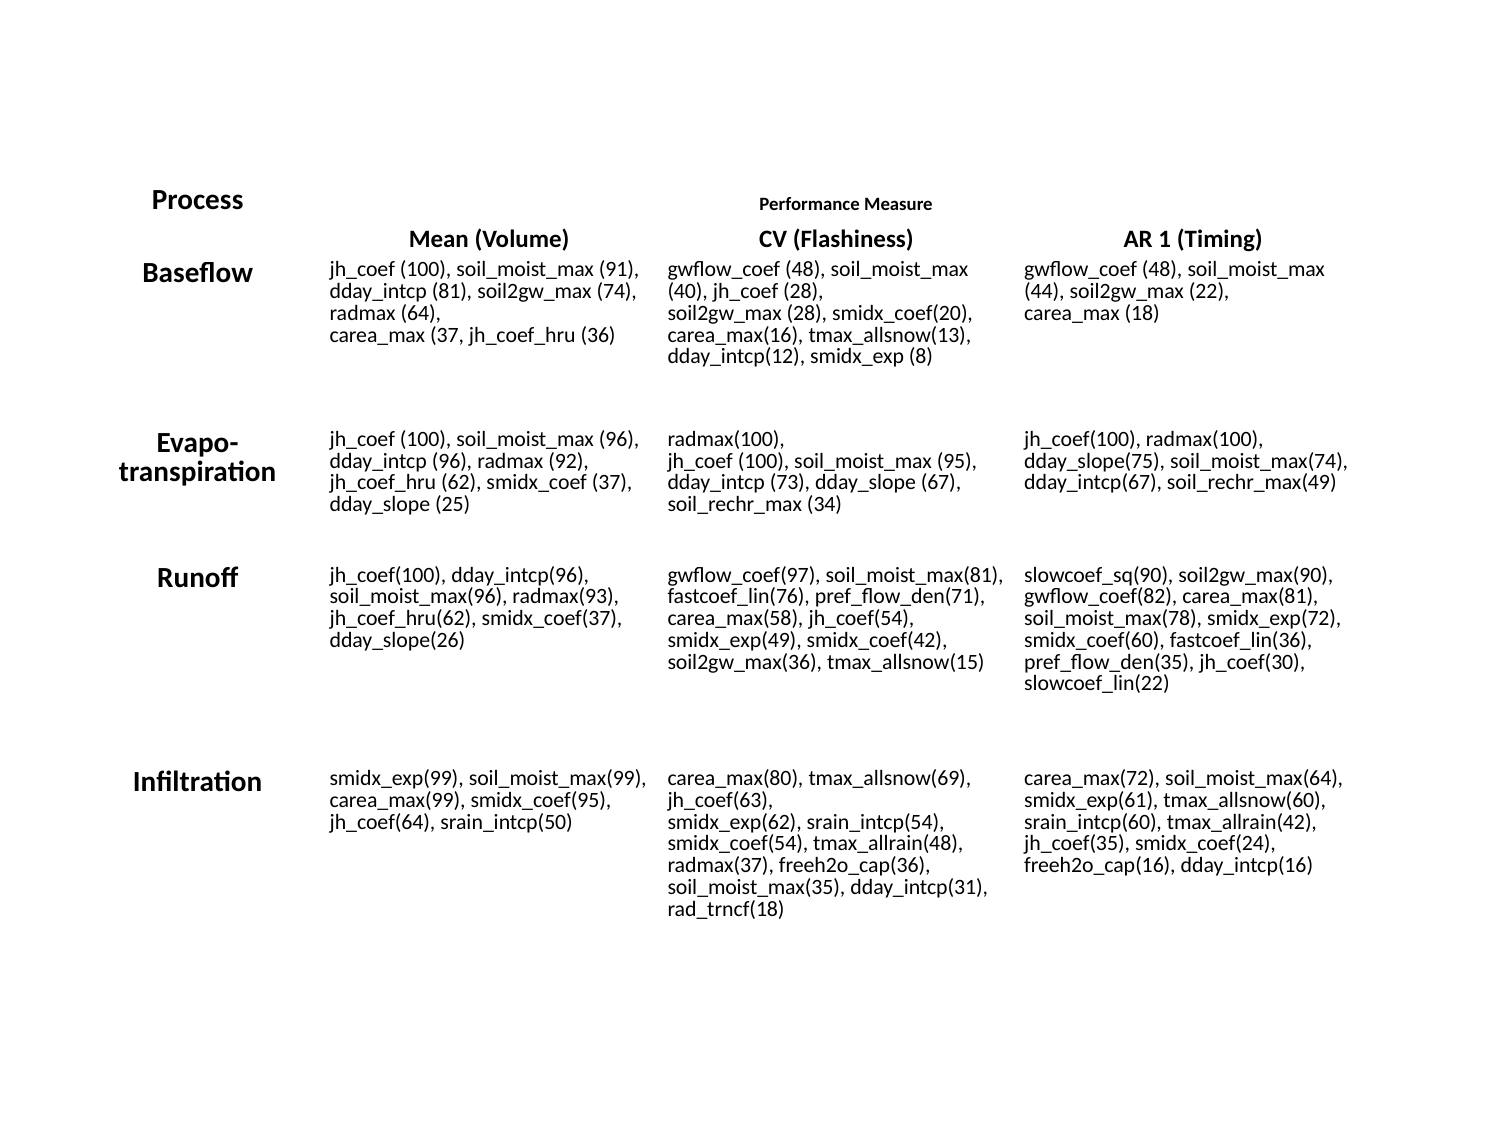

| Process | Performance Measure |  |  |
| --- | --- | --- | --- |
|  | Mean (Volume) | CV (Flashiness) | AR 1 (Timing) |
| Baseflow | jh\_coef (100), soil\_moist\_max (91), dday\_intcp (81), soil2gw\_max (74), radmax (64), carea\_max (37, jh\_coef\_hru (36) | gwflow\_coef (48), soil\_moist\_max (40), jh\_coef (28), soil2gw\_max (28), smidx\_coef(20), carea\_max(16), tmax\_allsnow(13), dday\_intcp(12), smidx\_exp (8) | gwflow\_coef (48), soil\_moist\_max (44), soil2gw\_max (22), carea\_max (18) |
| Evapo-transpiration | jh\_coef (100), soil\_moist\_max (96), dday\_intcp (96), radmax (92), jh\_coef\_hru (62), smidx\_coef (37), dday\_slope (25) | radmax(100), jh\_coef (100), soil\_moist\_max (95), dday\_intcp (73), dday\_slope (67), soil\_rechr\_max (34) | jh\_coef(100), radmax(100), dday\_slope(75), soil\_moist\_max(74), dday\_intcp(67), soil\_rechr\_max(49) |
| Runoff | jh\_coef(100), dday\_intcp(96), soil\_moist\_max(96), radmax(93), jh\_coef\_hru(62), smidx\_coef(37), dday\_slope(26) | gwflow\_coef(97), soil\_moist\_max(81), fastcoef\_lin(76), pref\_flow\_den(71), carea\_max(58), jh\_coef(54), smidx\_exp(49), smidx\_coef(42), soil2gw\_max(36), tmax\_allsnow(15) | slowcoef\_sq(90), soil2gw\_max(90), gwflow\_coef(82), carea\_max(81), soil\_moist\_max(78), smidx\_exp(72), smidx\_coef(60), fastcoef\_lin(36), pref\_flow\_den(35), jh\_coef(30), slowcoef\_lin(22) |
| Infiltration | smidx\_exp(99), soil\_moist\_max(99), carea\_max(99), smidx\_coef(95), jh\_coef(64), srain\_intcp(50) | carea\_max(80), tmax\_allsnow(69), jh\_coef(63), smidx\_exp(62), srain\_intcp(54), smidx\_coef(54), tmax\_allrain(48), radmax(37), freeh2o\_cap(36), soil\_moist\_max(35), dday\_intcp(31), rad\_trncf(18) | carea\_max(72), soil\_moist\_max(64), smidx\_exp(61), tmax\_allsnow(60), srain\_intcp(60), tmax\_allrain(42), jh\_coef(35), smidx\_coef(24), freeh2o\_cap(16), dday\_intcp(16) |